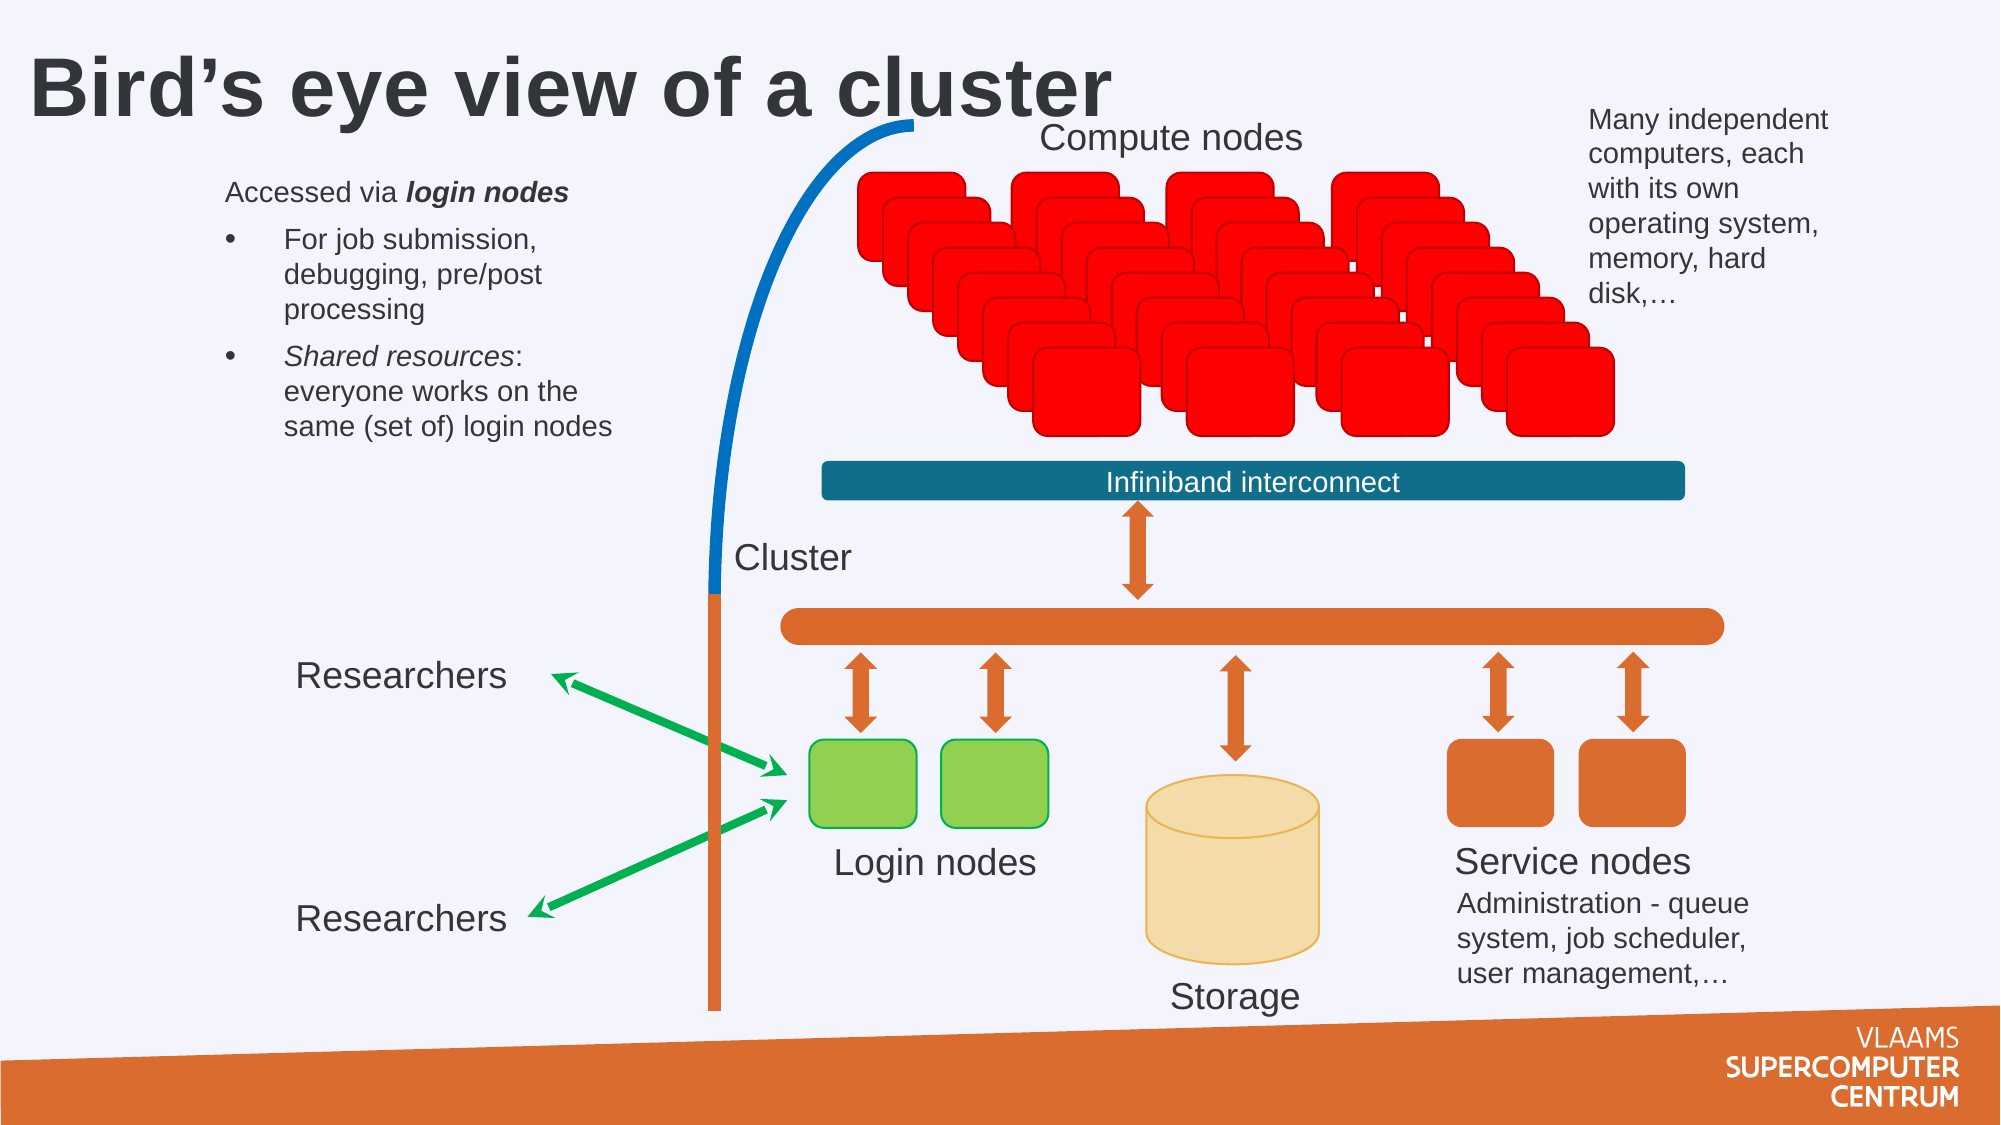

Bird’s eye view of a cluster
Many independent computers, each with its own operating system, memory, hard disk,…
Compute nodes

Accessed via login nodes
For job submission, debugging, pre/post processing
Shared resources: everyone works on the same (set of) login nodes
Infiniband interconnect

Cluster
Researchers

Service nodes

Login nodes

Storage

Administration - queue system, job scheduler, user management,…
Researchers